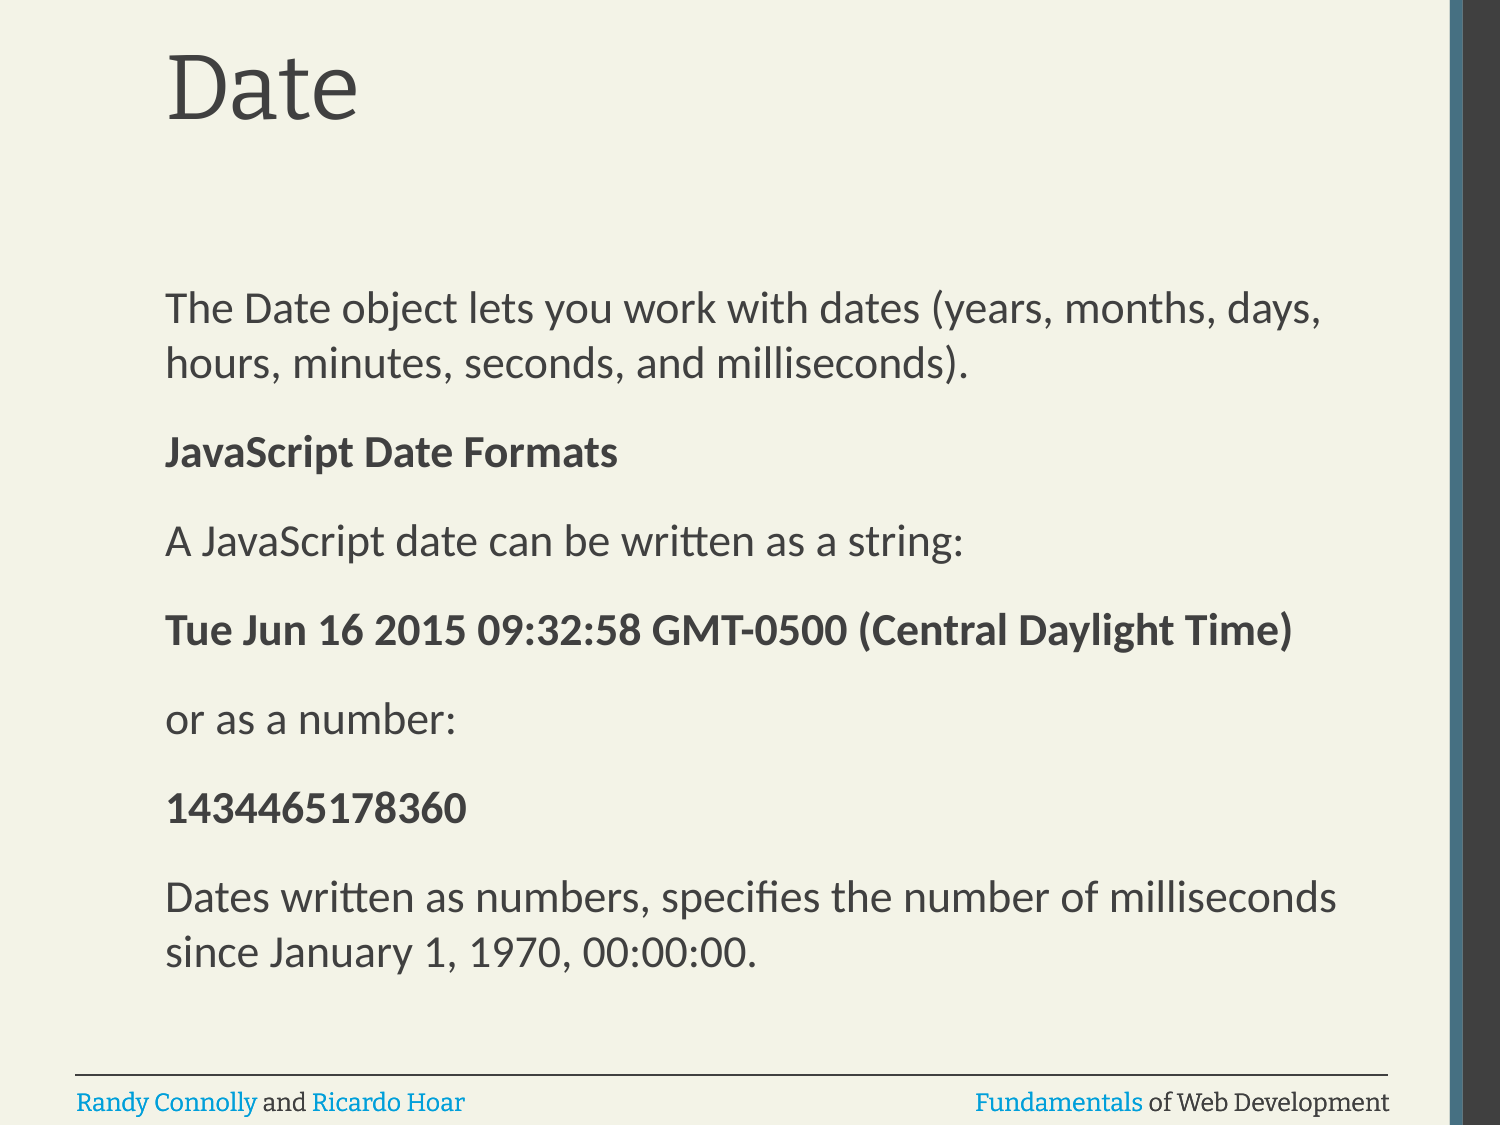

# Date

The Date object lets you work with dates (years, months, days, hours, minutes, seconds, and milliseconds).
JavaScript Date Formats
A JavaScript date can be written as a string:
Tue Jun 16 2015 09:32:58 GMT-0500 (Central Daylight Time)
or as a number:
1434465178360
Dates written as numbers, specifies the number of milliseconds since January 1, 1970, 00:00:00.